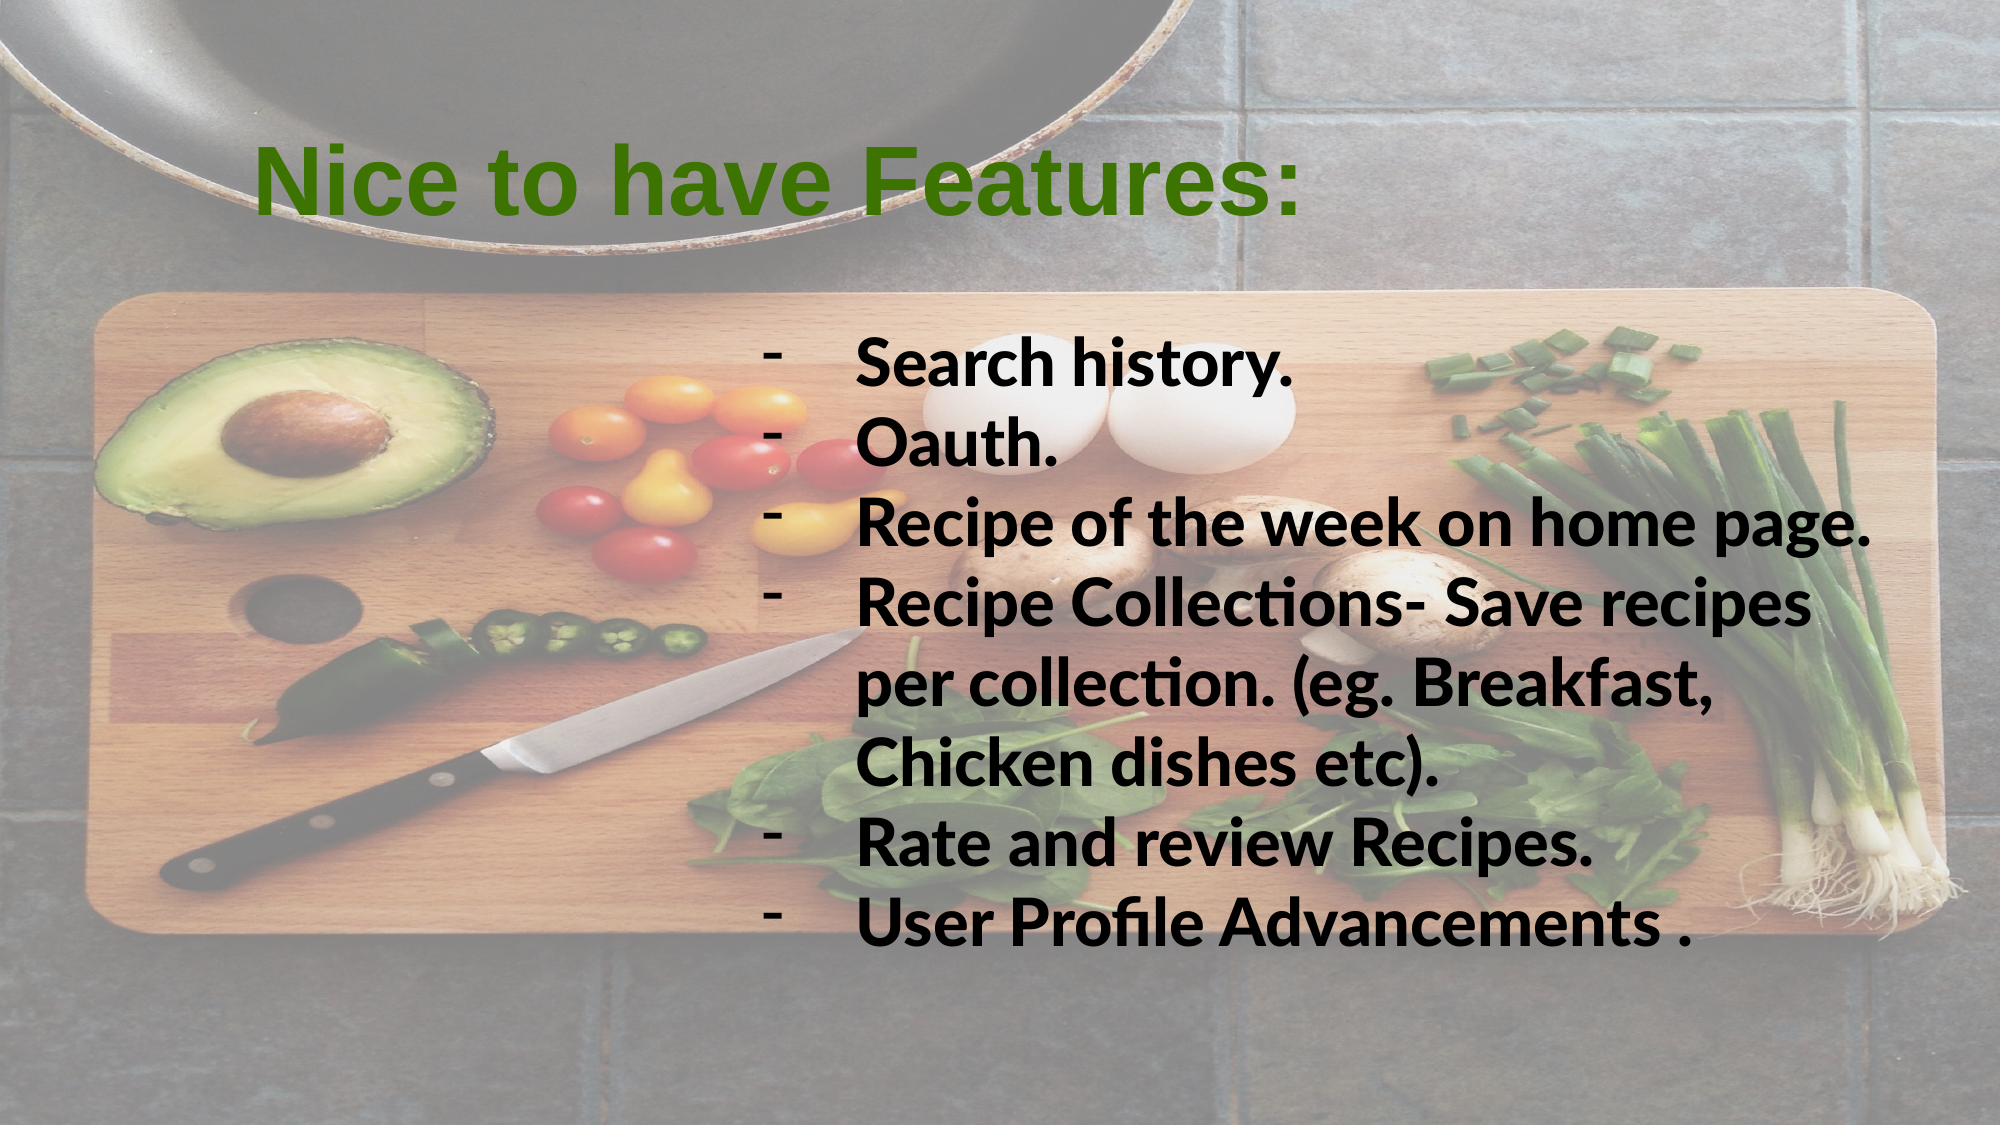

# Nice to have Features:
Search history.
Oauth.
Recipe of the week on home page.
Recipe Collections- Save recipes per collection. (eg. Breakfast, Chicken dishes etc).
Rate and review Recipes.
User Profile Advancements .